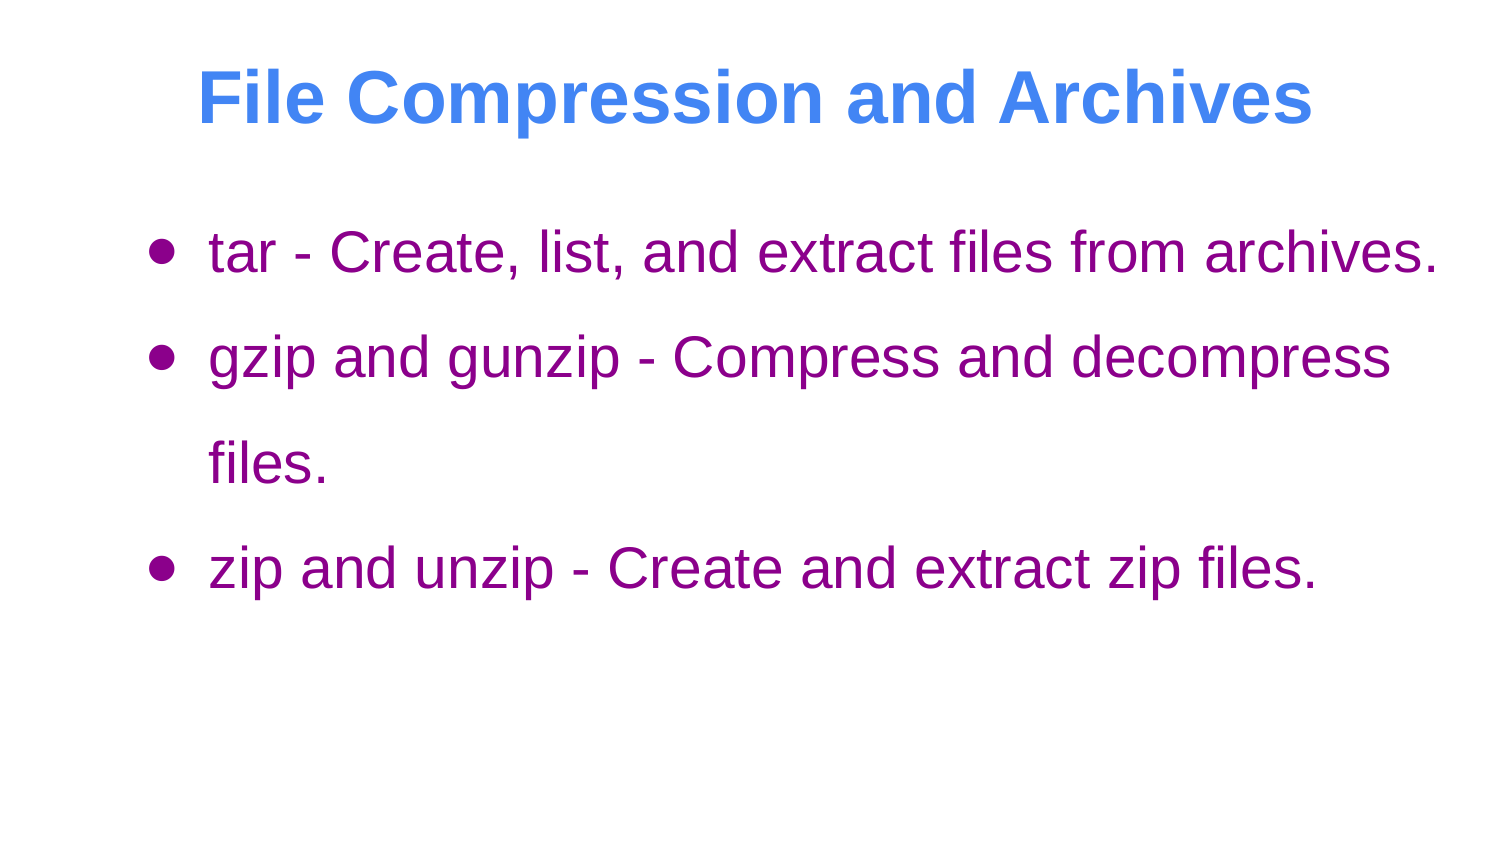

# File Compression and Archives
tar - Create, list, and extract files from archives.
gzip and gunzip - Compress and decompress files.
zip and unzip - Create and extract zip files.